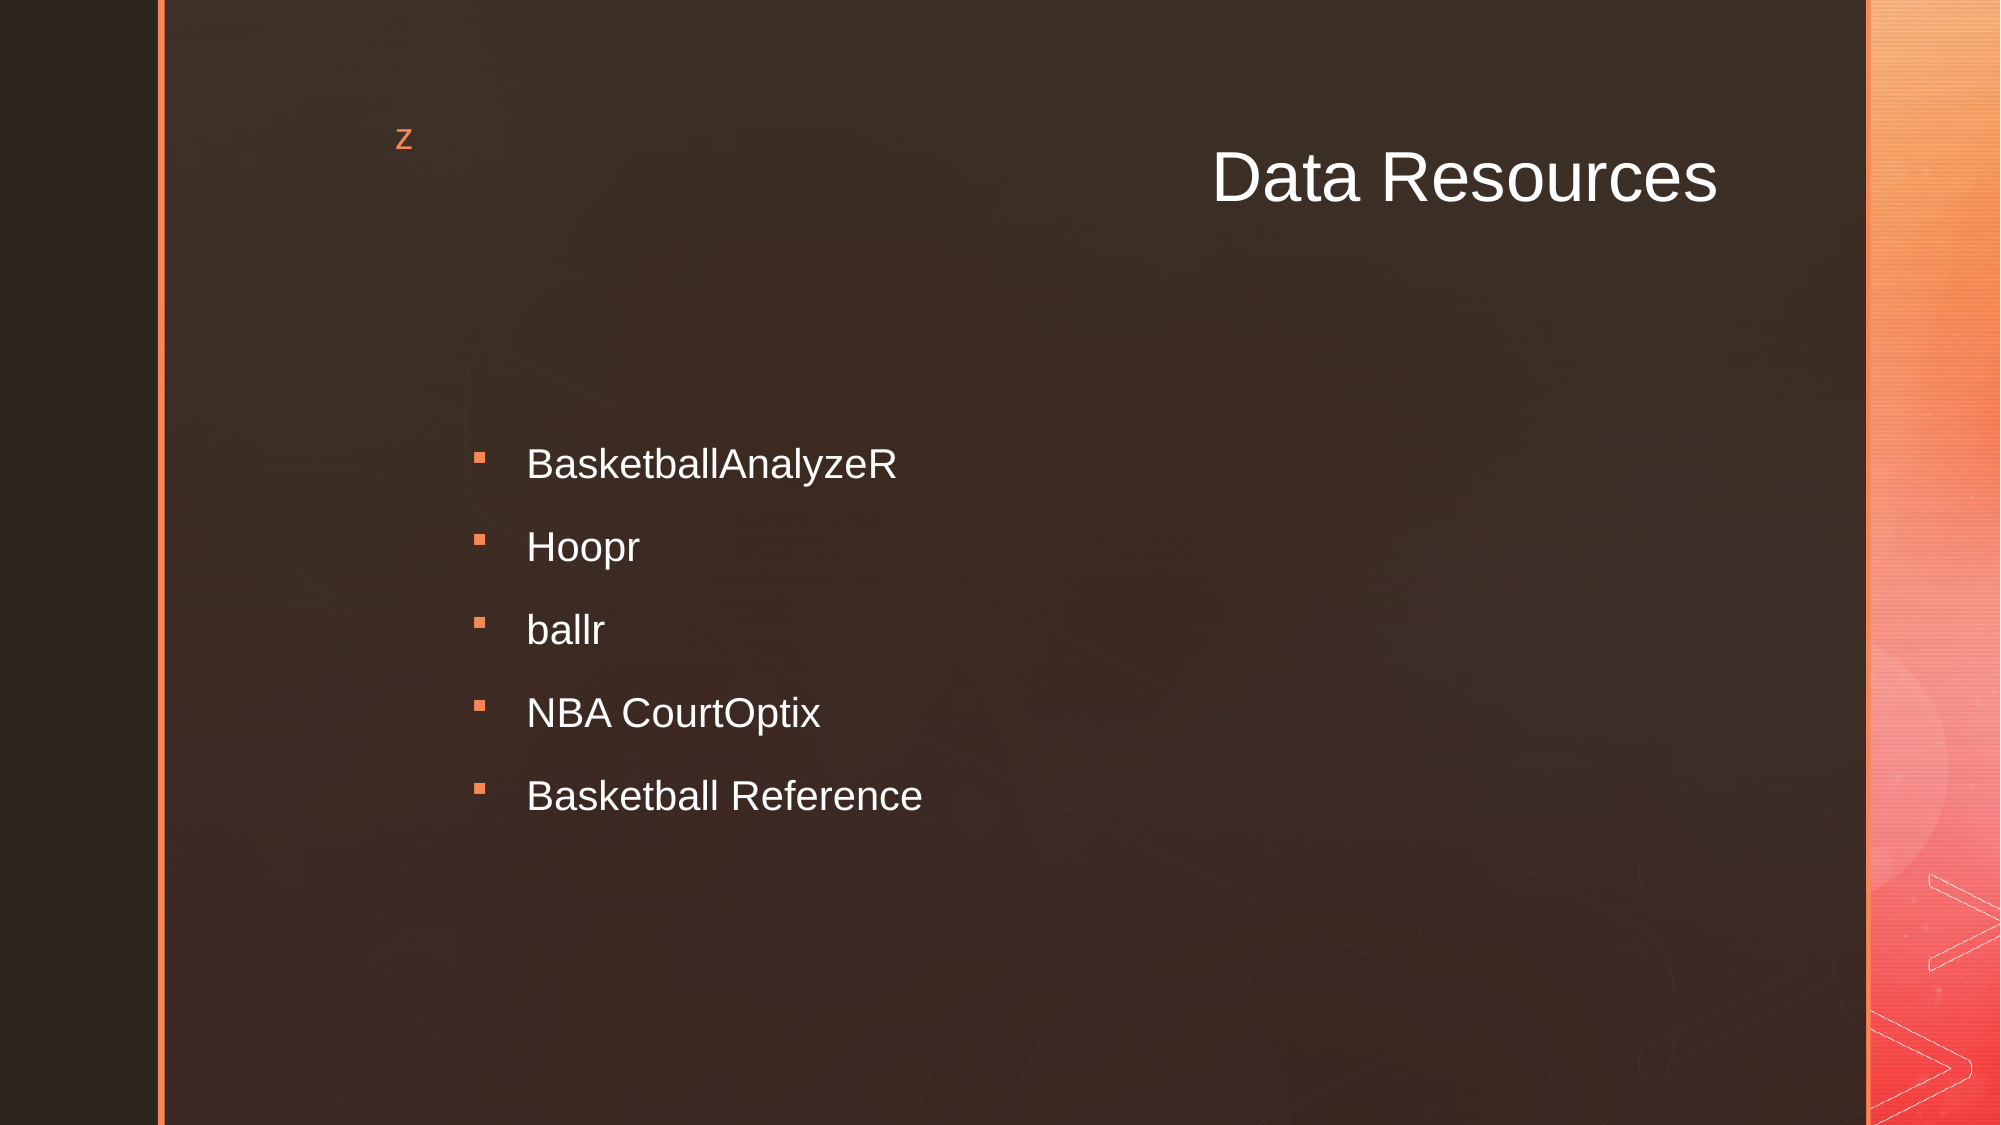

# Data Resources
BasketballAnalyzeR
Hoopr
ballr
NBA CourtOptix
Basketball Reference